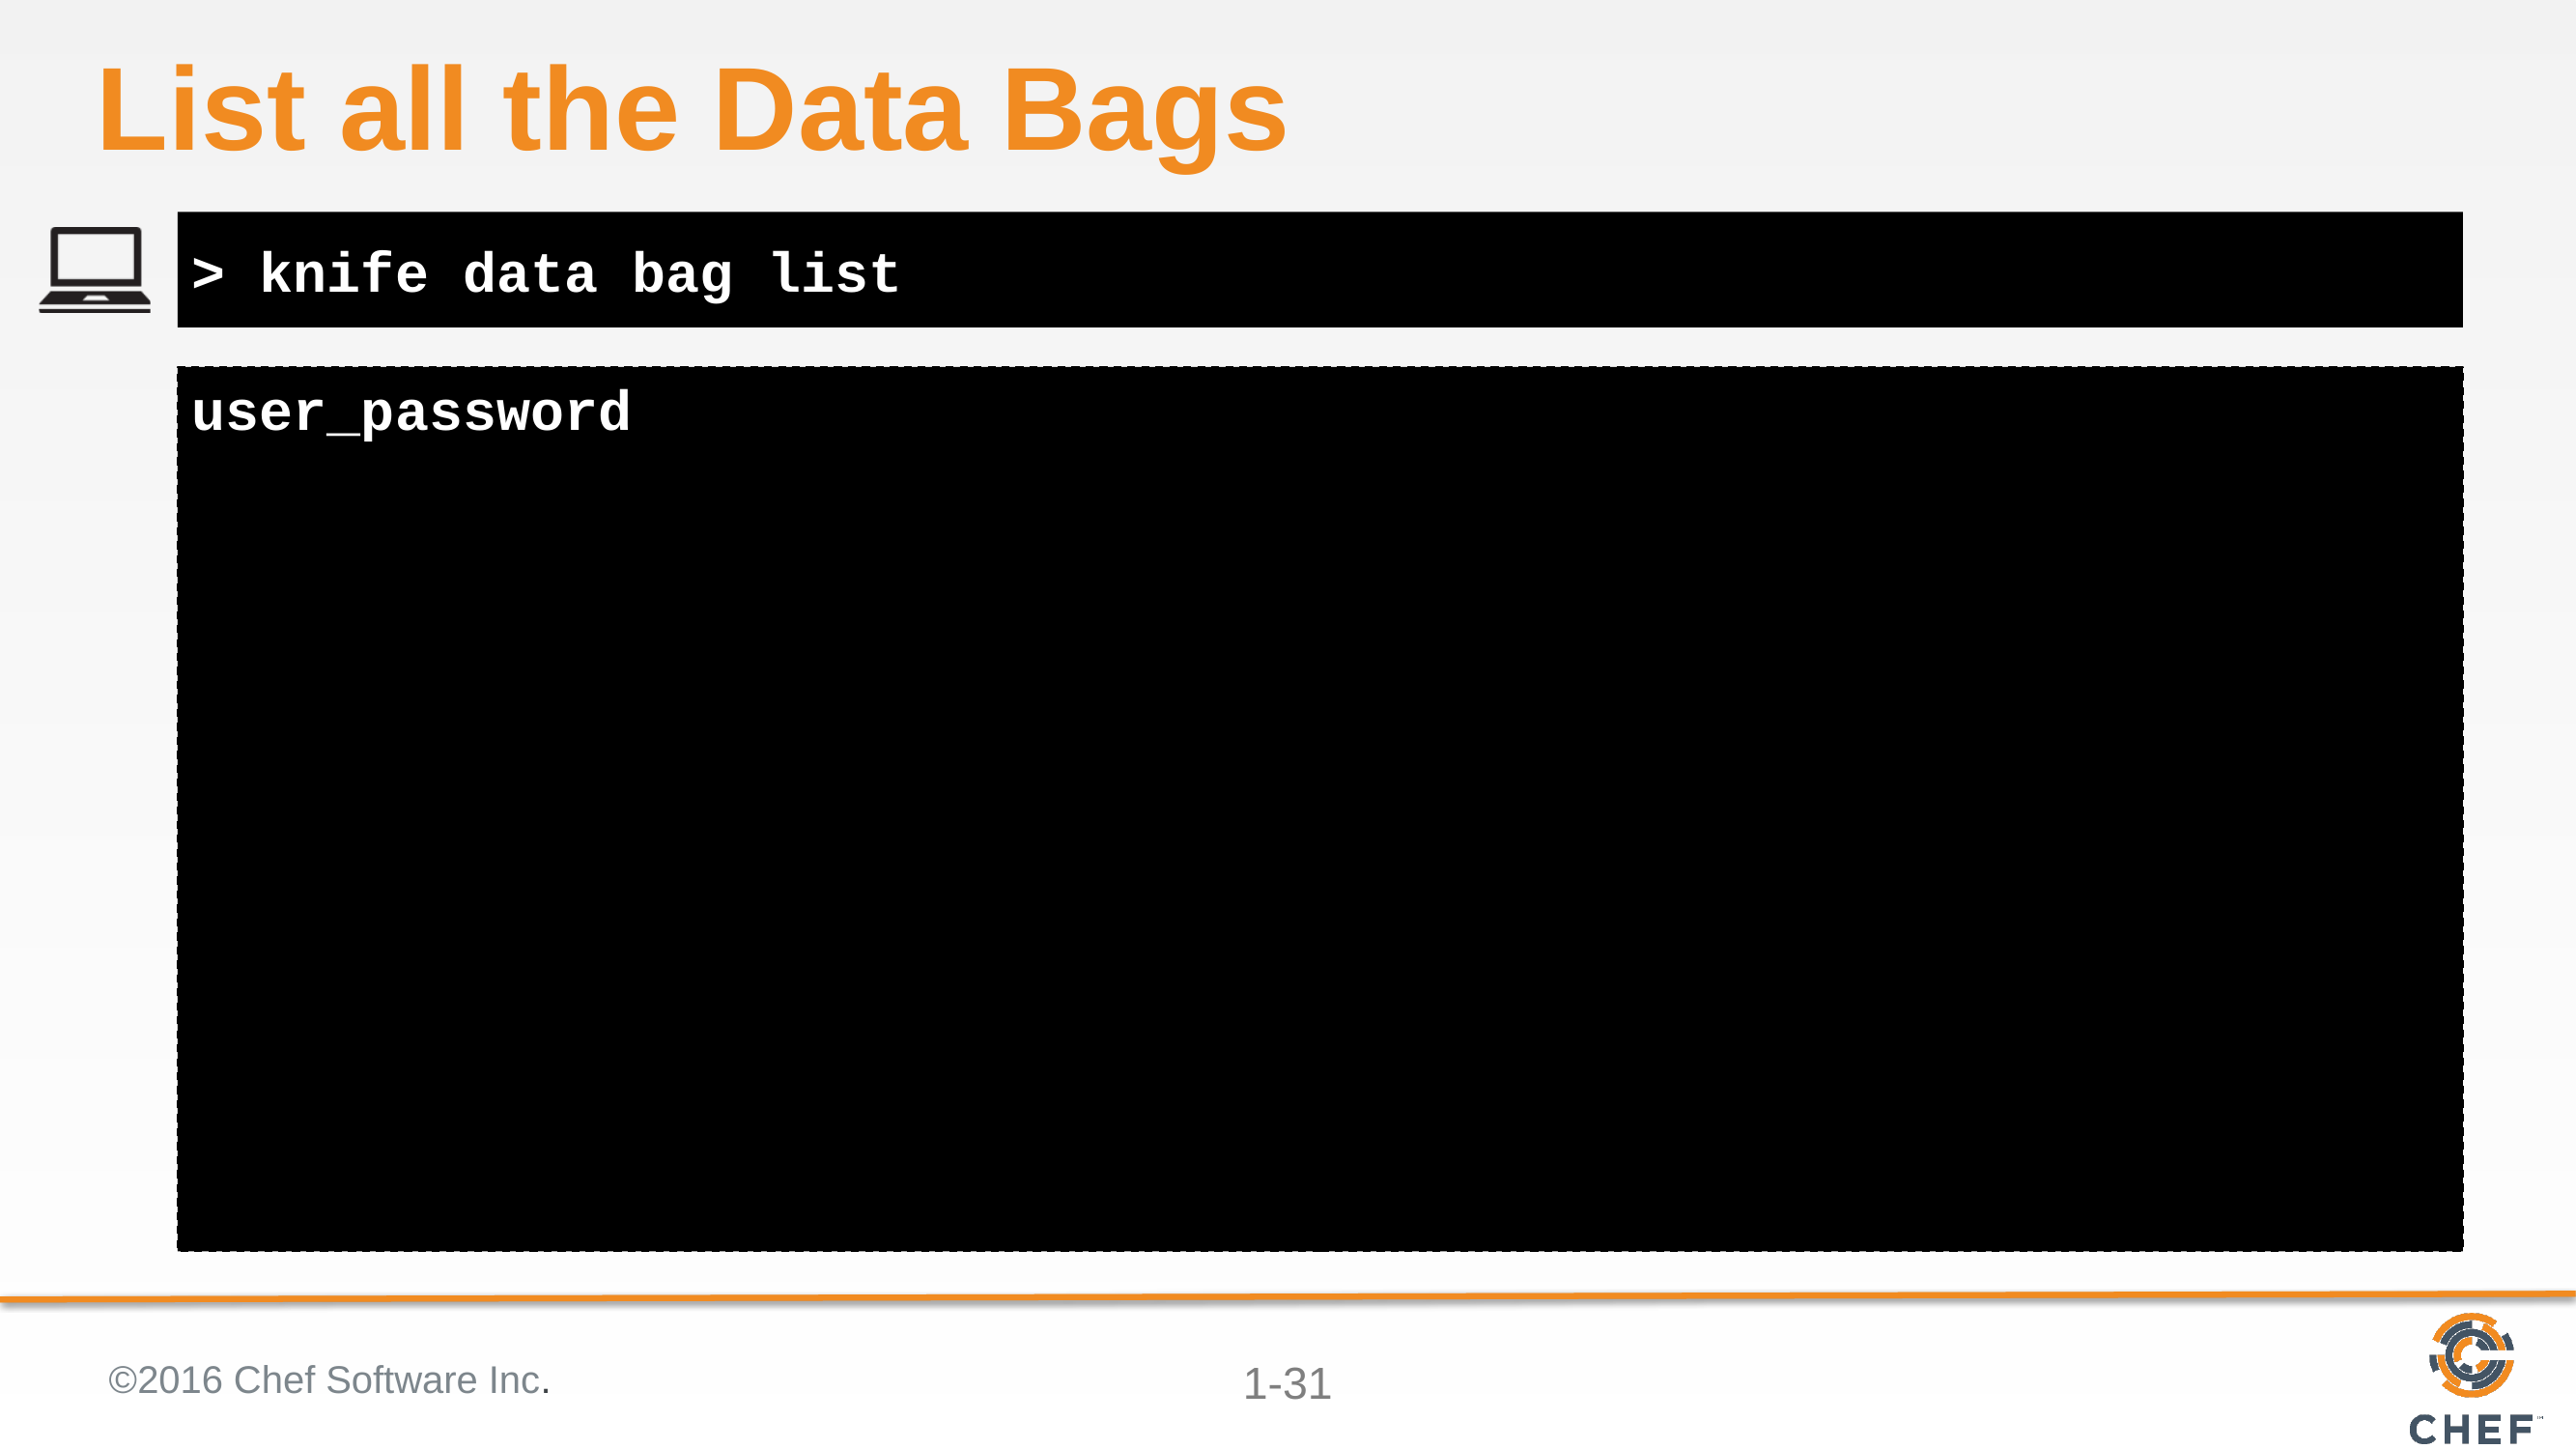

# List all the Data Bags
> knife data bag list
user_password